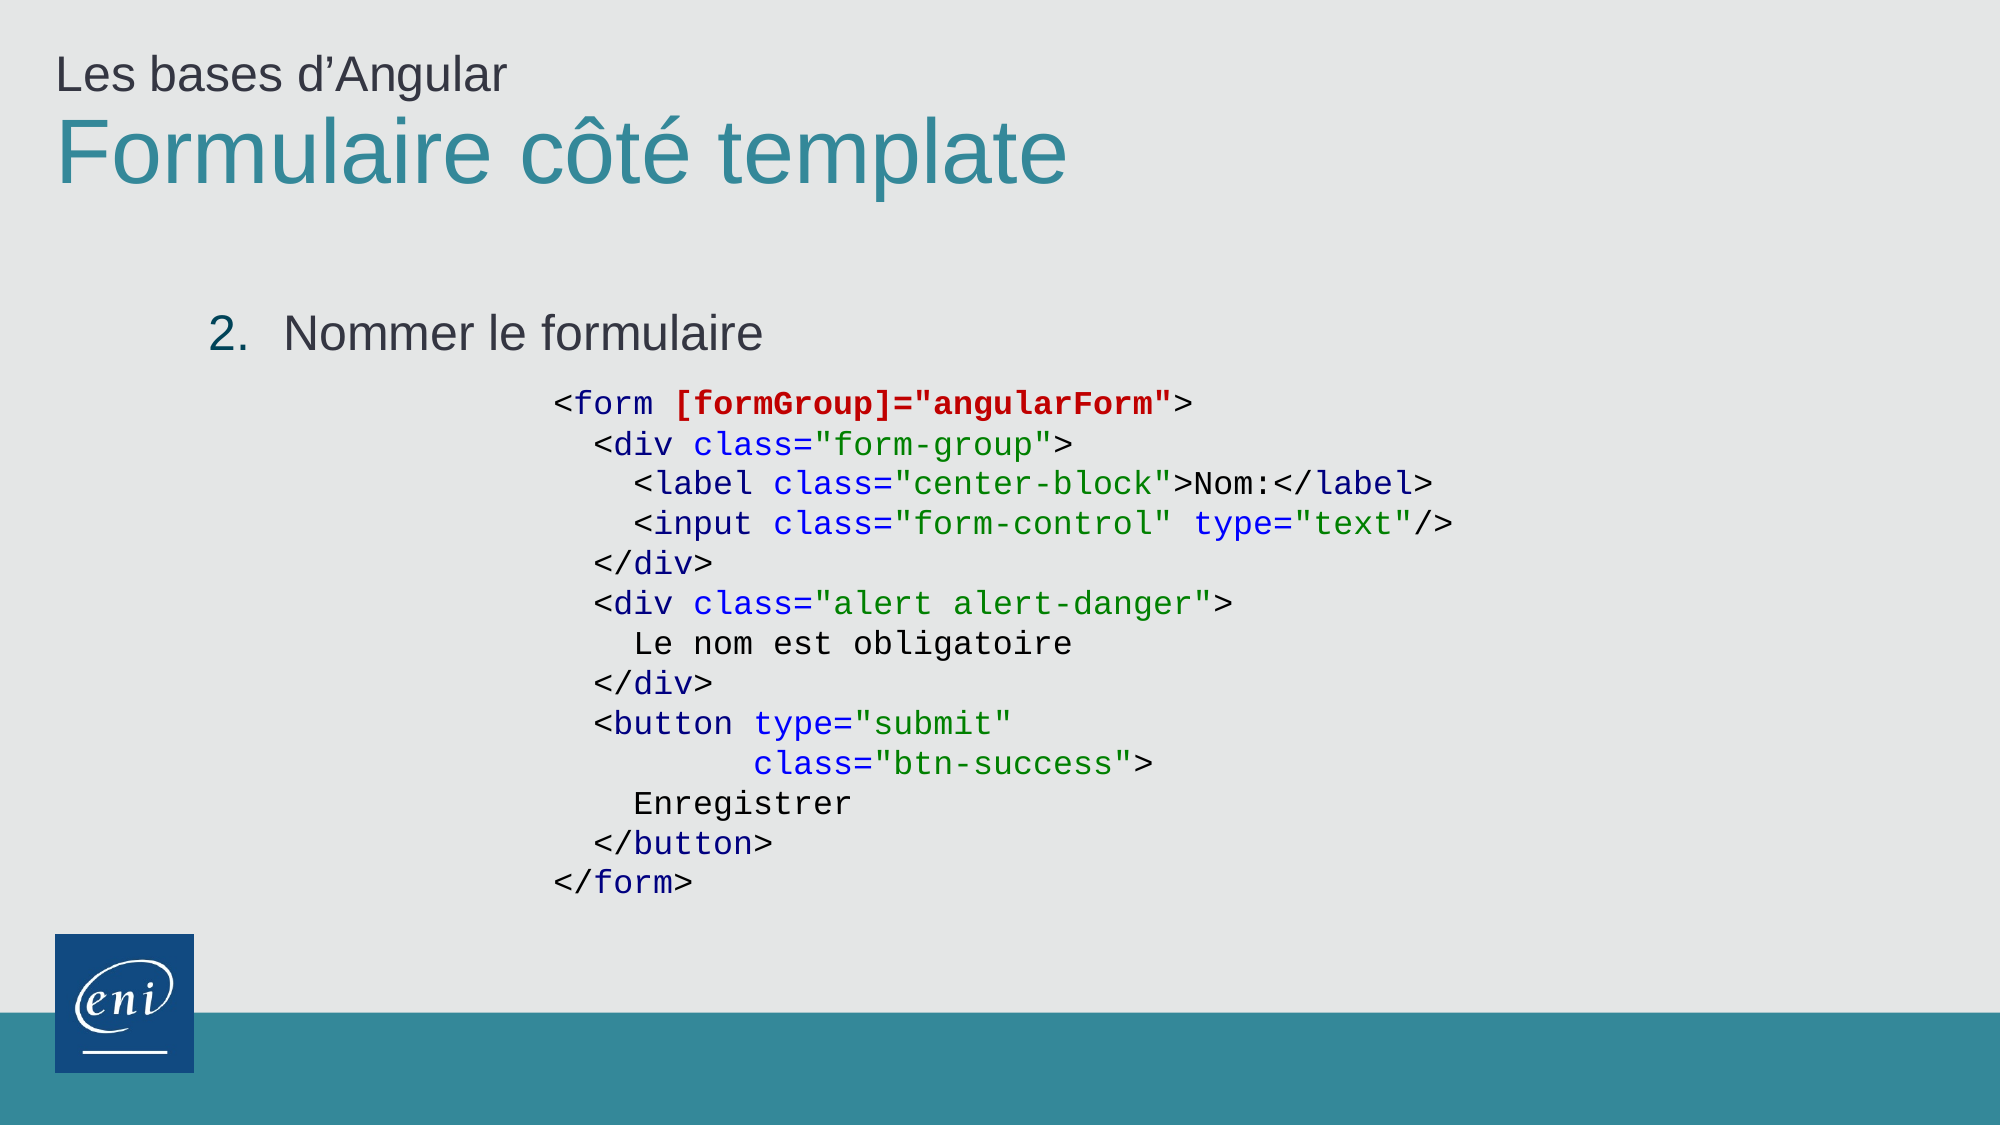

Les bases d’Angular
# Formulaire côté template
Nommer le formulaire
<form [formGroup]="angularForm">
  <div class="form-group">
    <label class="center-block">Nom:</label>
    <input class="form-control" type="text"/>
  </div>
  <div class="alert alert-danger">
    Le nom est obligatoire
  </div>
  <button type="submit"
          class="btn-success">
    Enregistrer
  </button>
</form>